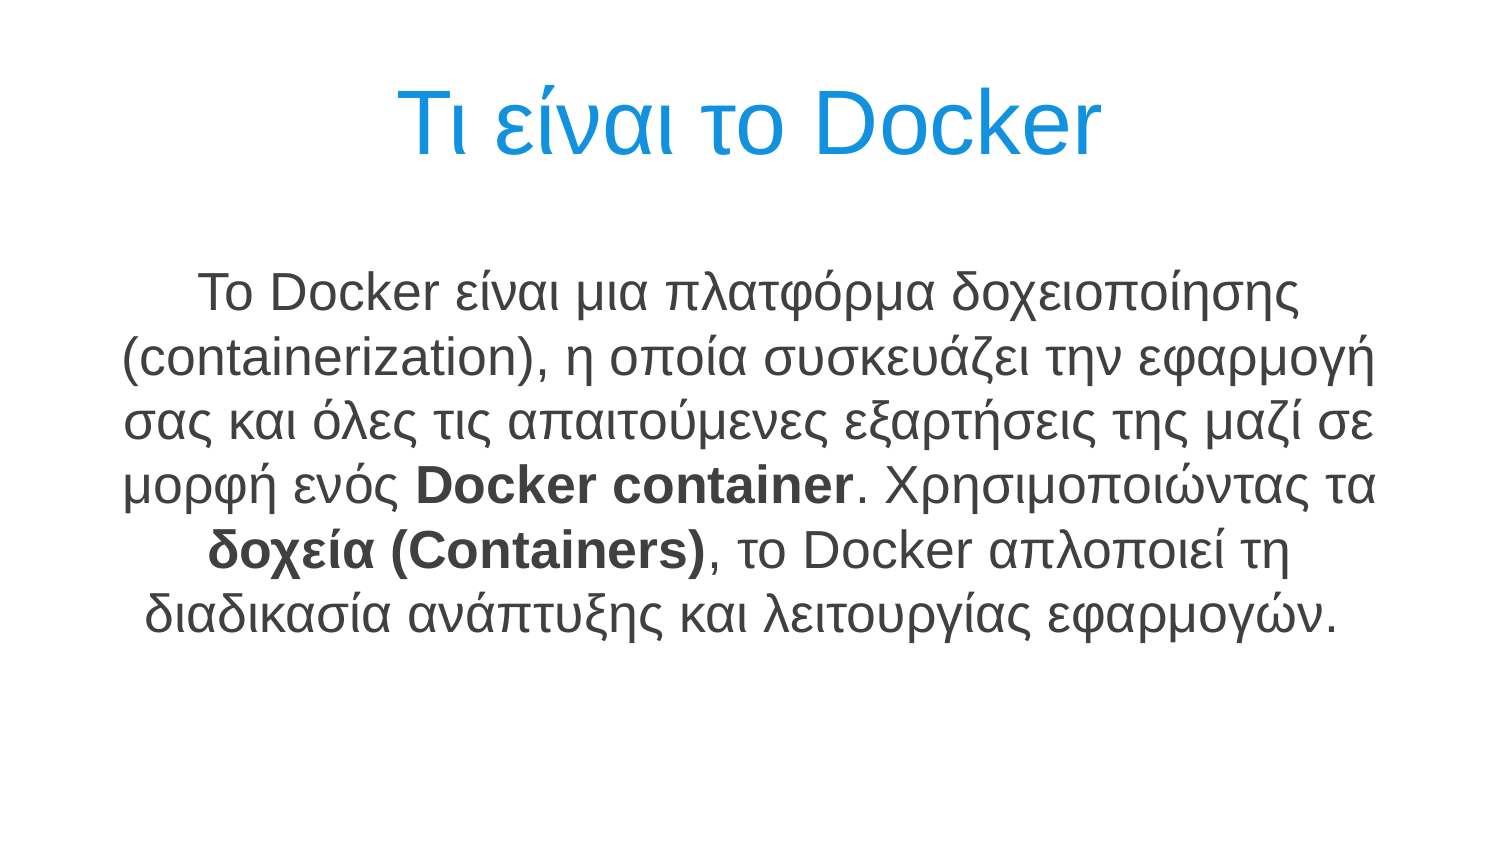

# Τι είναι το Docker

Το Docker είναι μια πλατφόρμα δοχειοποίησης (containerization), η οποία συσκευάζει την εφαρμογή σας και όλες τις απαιτούμενες εξαρτήσεις της μαζί σε μορφή ενός Docker container. Χρησιμοποιώντας τα δοχεία (Containers), το Docker απλοποιεί τη διαδικασία ανάπτυξης και λειτουργίας εφαρμογών.